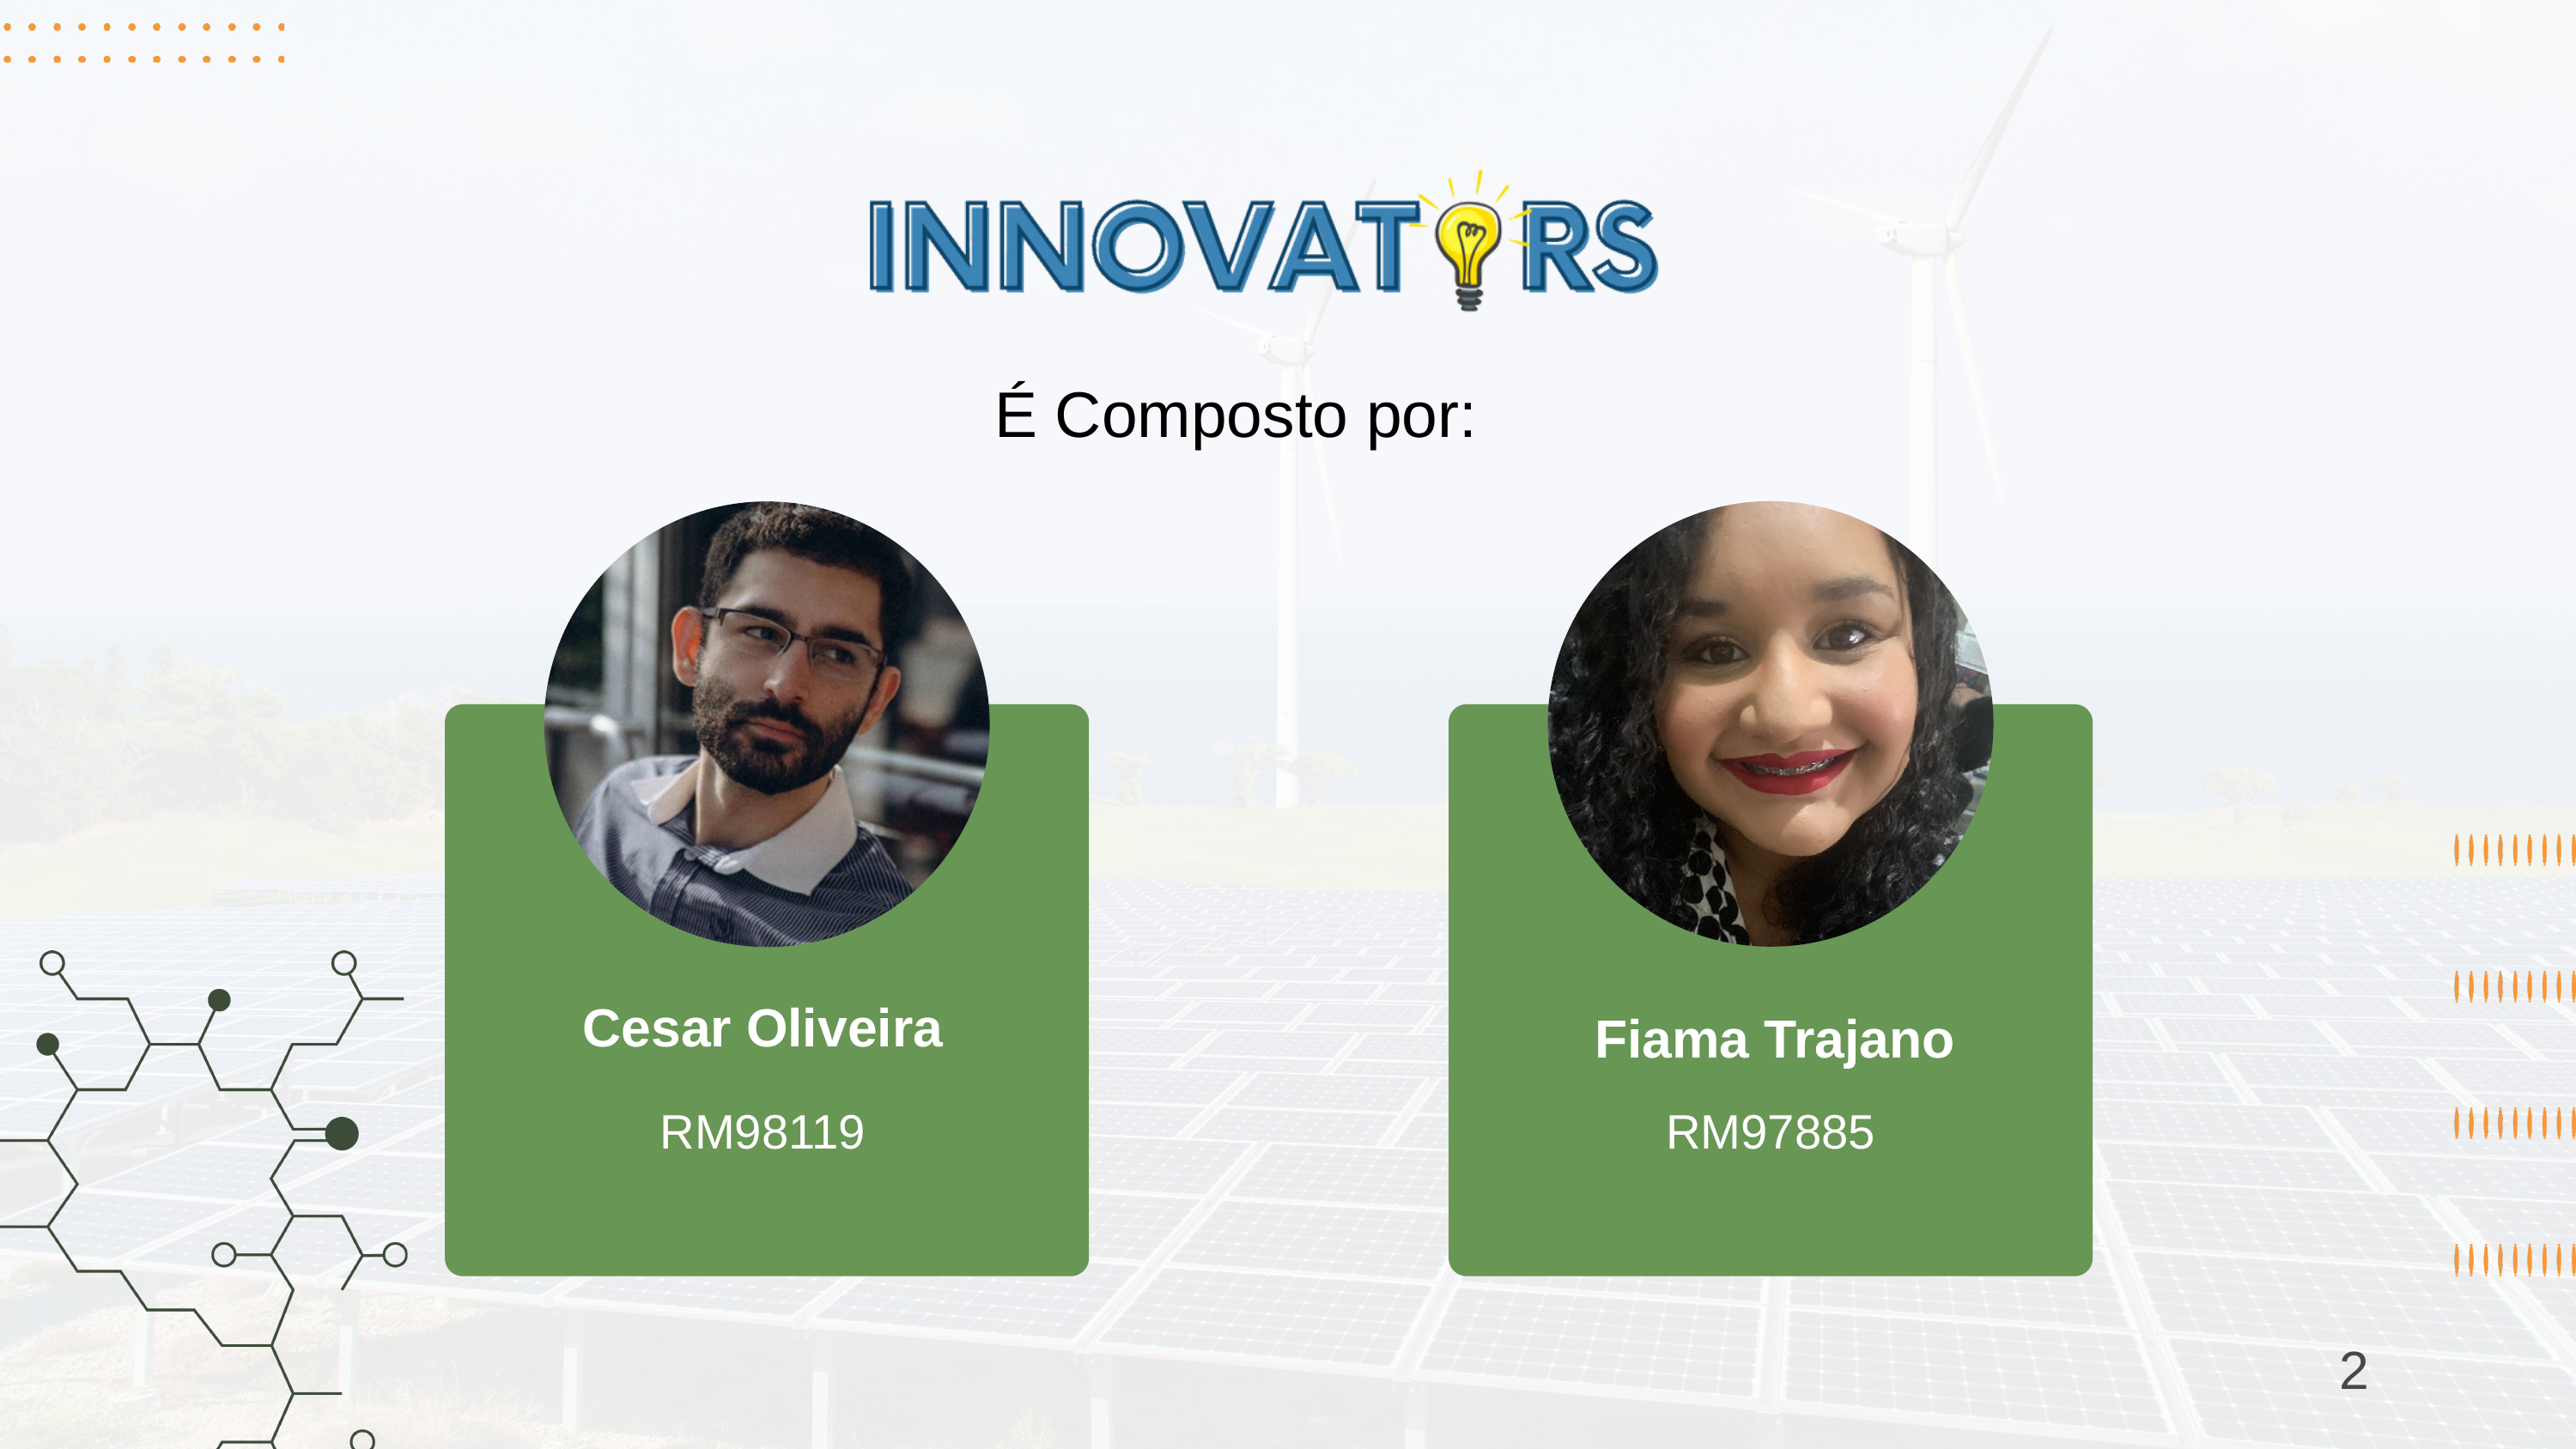

É Composto por:

Cesar Oliveira
Fiama Trajano
RM98119
RM97885
2